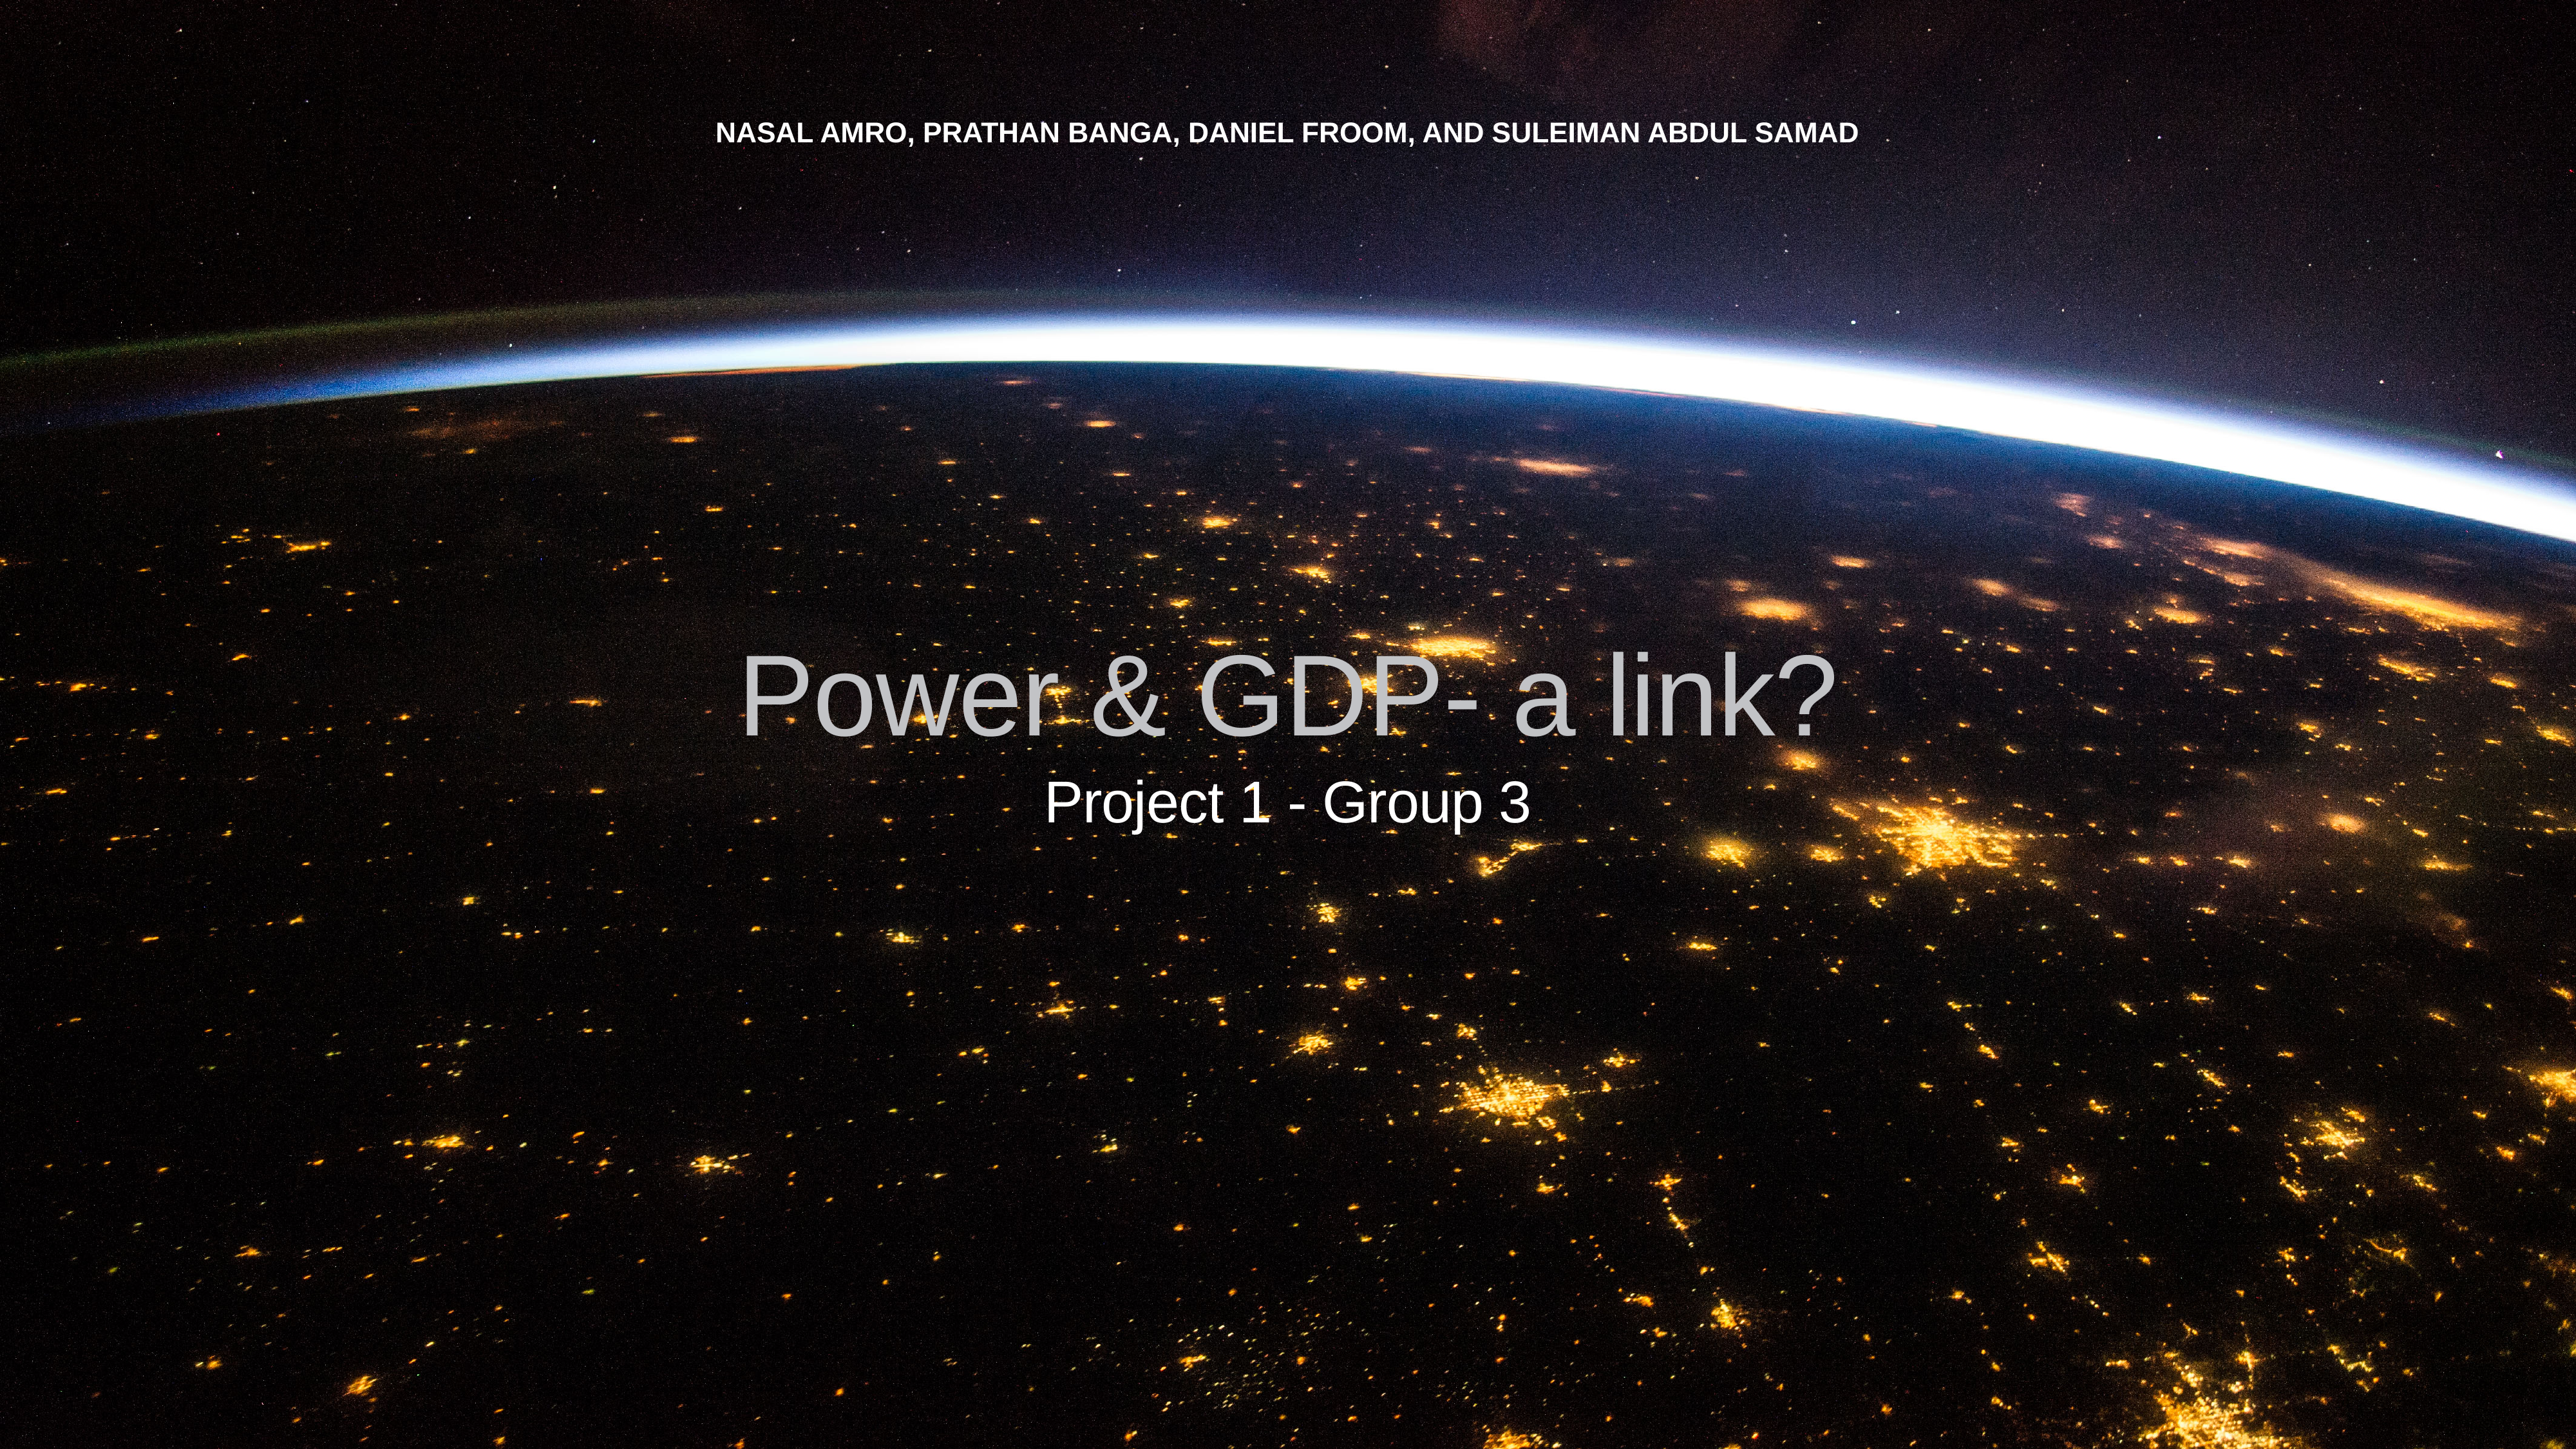

Nasal Amro, Prathan banga, daniel Froom, and Suleiman abdul samad
# Power & GDP- a link?
Project 1 - Group 3